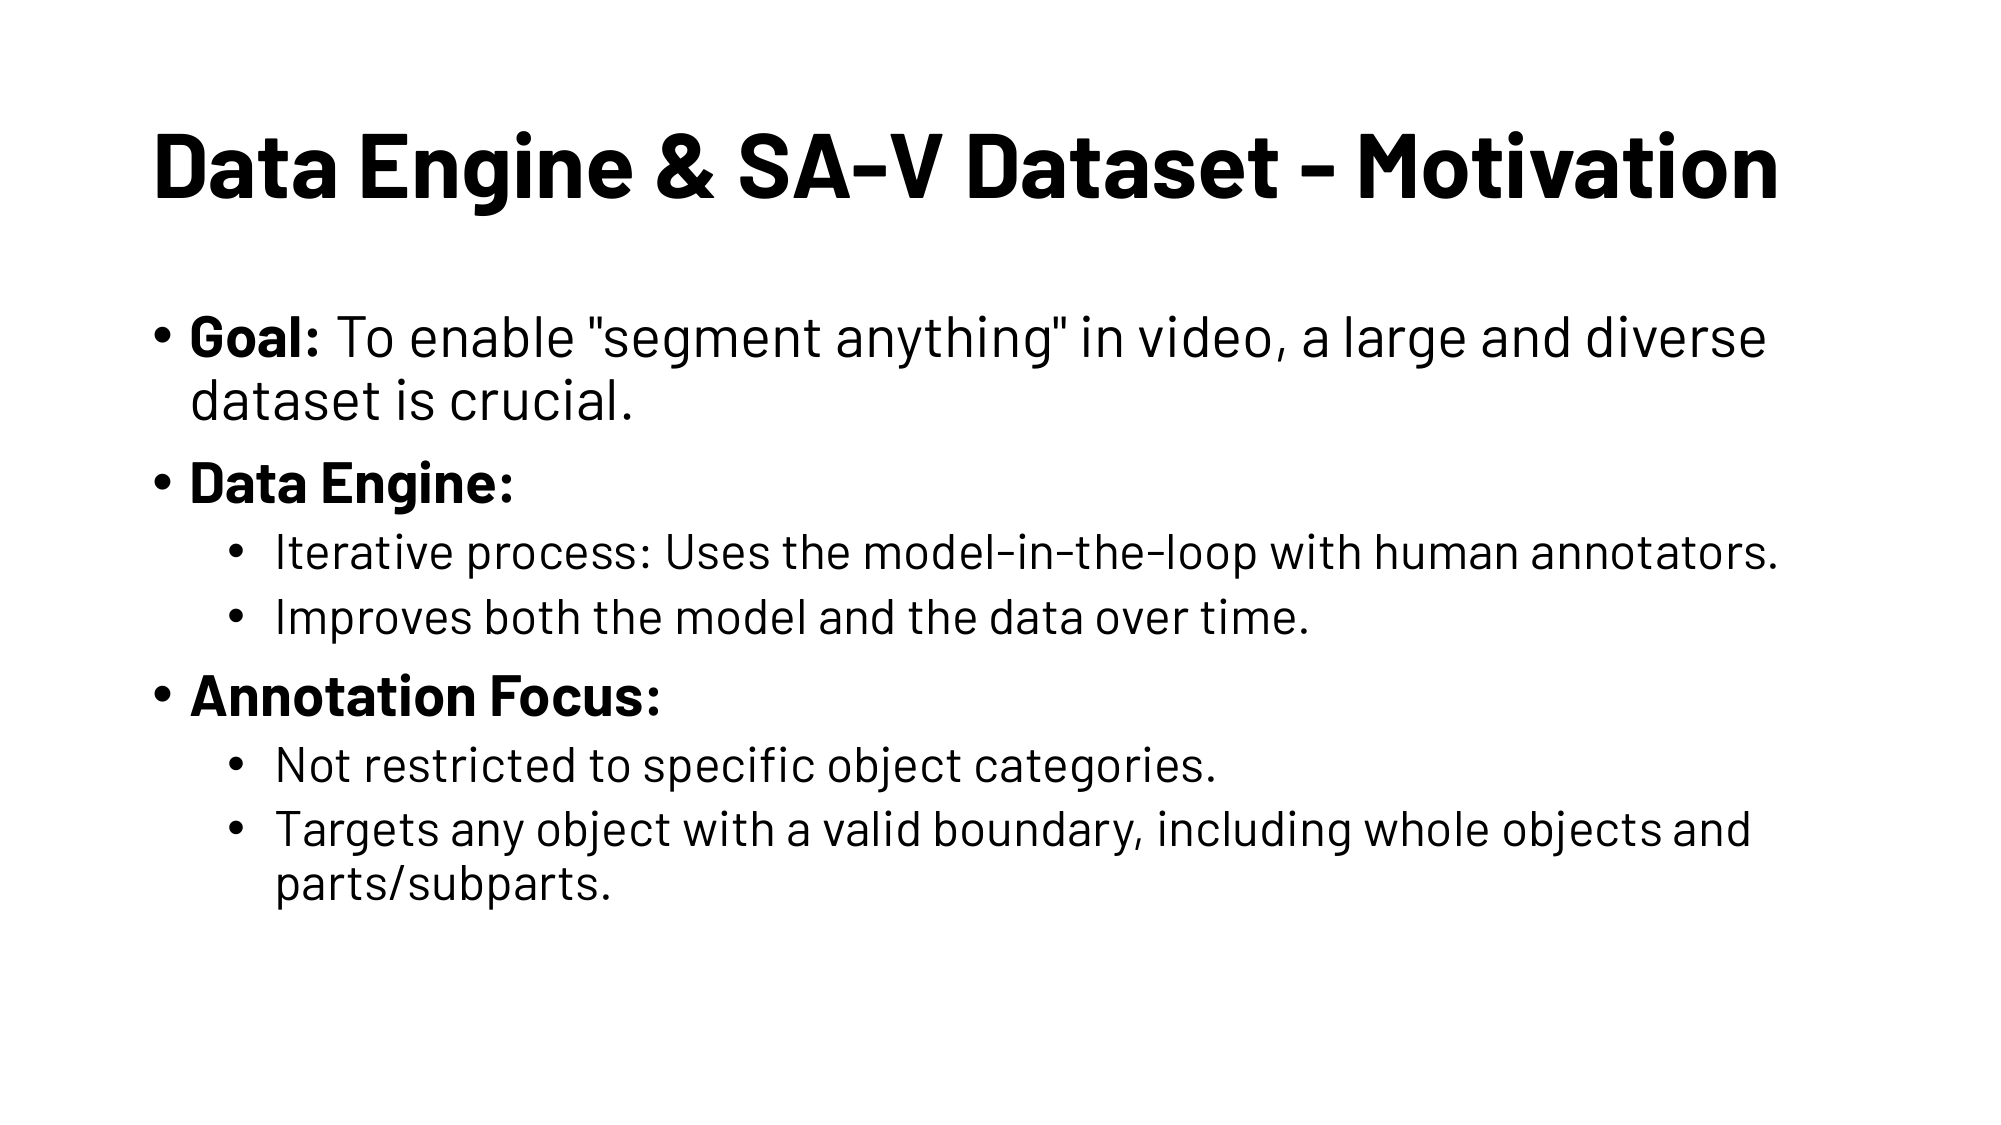

# Data Engine & SA-V Dataset - Motivation
Goal: To enable "segment anything" in video, a large and diverse dataset is crucial.
Data Engine:
Iterative process: Uses the model-in-the-loop with human annotators.
Improves both the model and the data over time.
Annotation Focus:
Not restricted to specific object categories.
Targets any object with a valid boundary, including whole objects and parts/subparts.